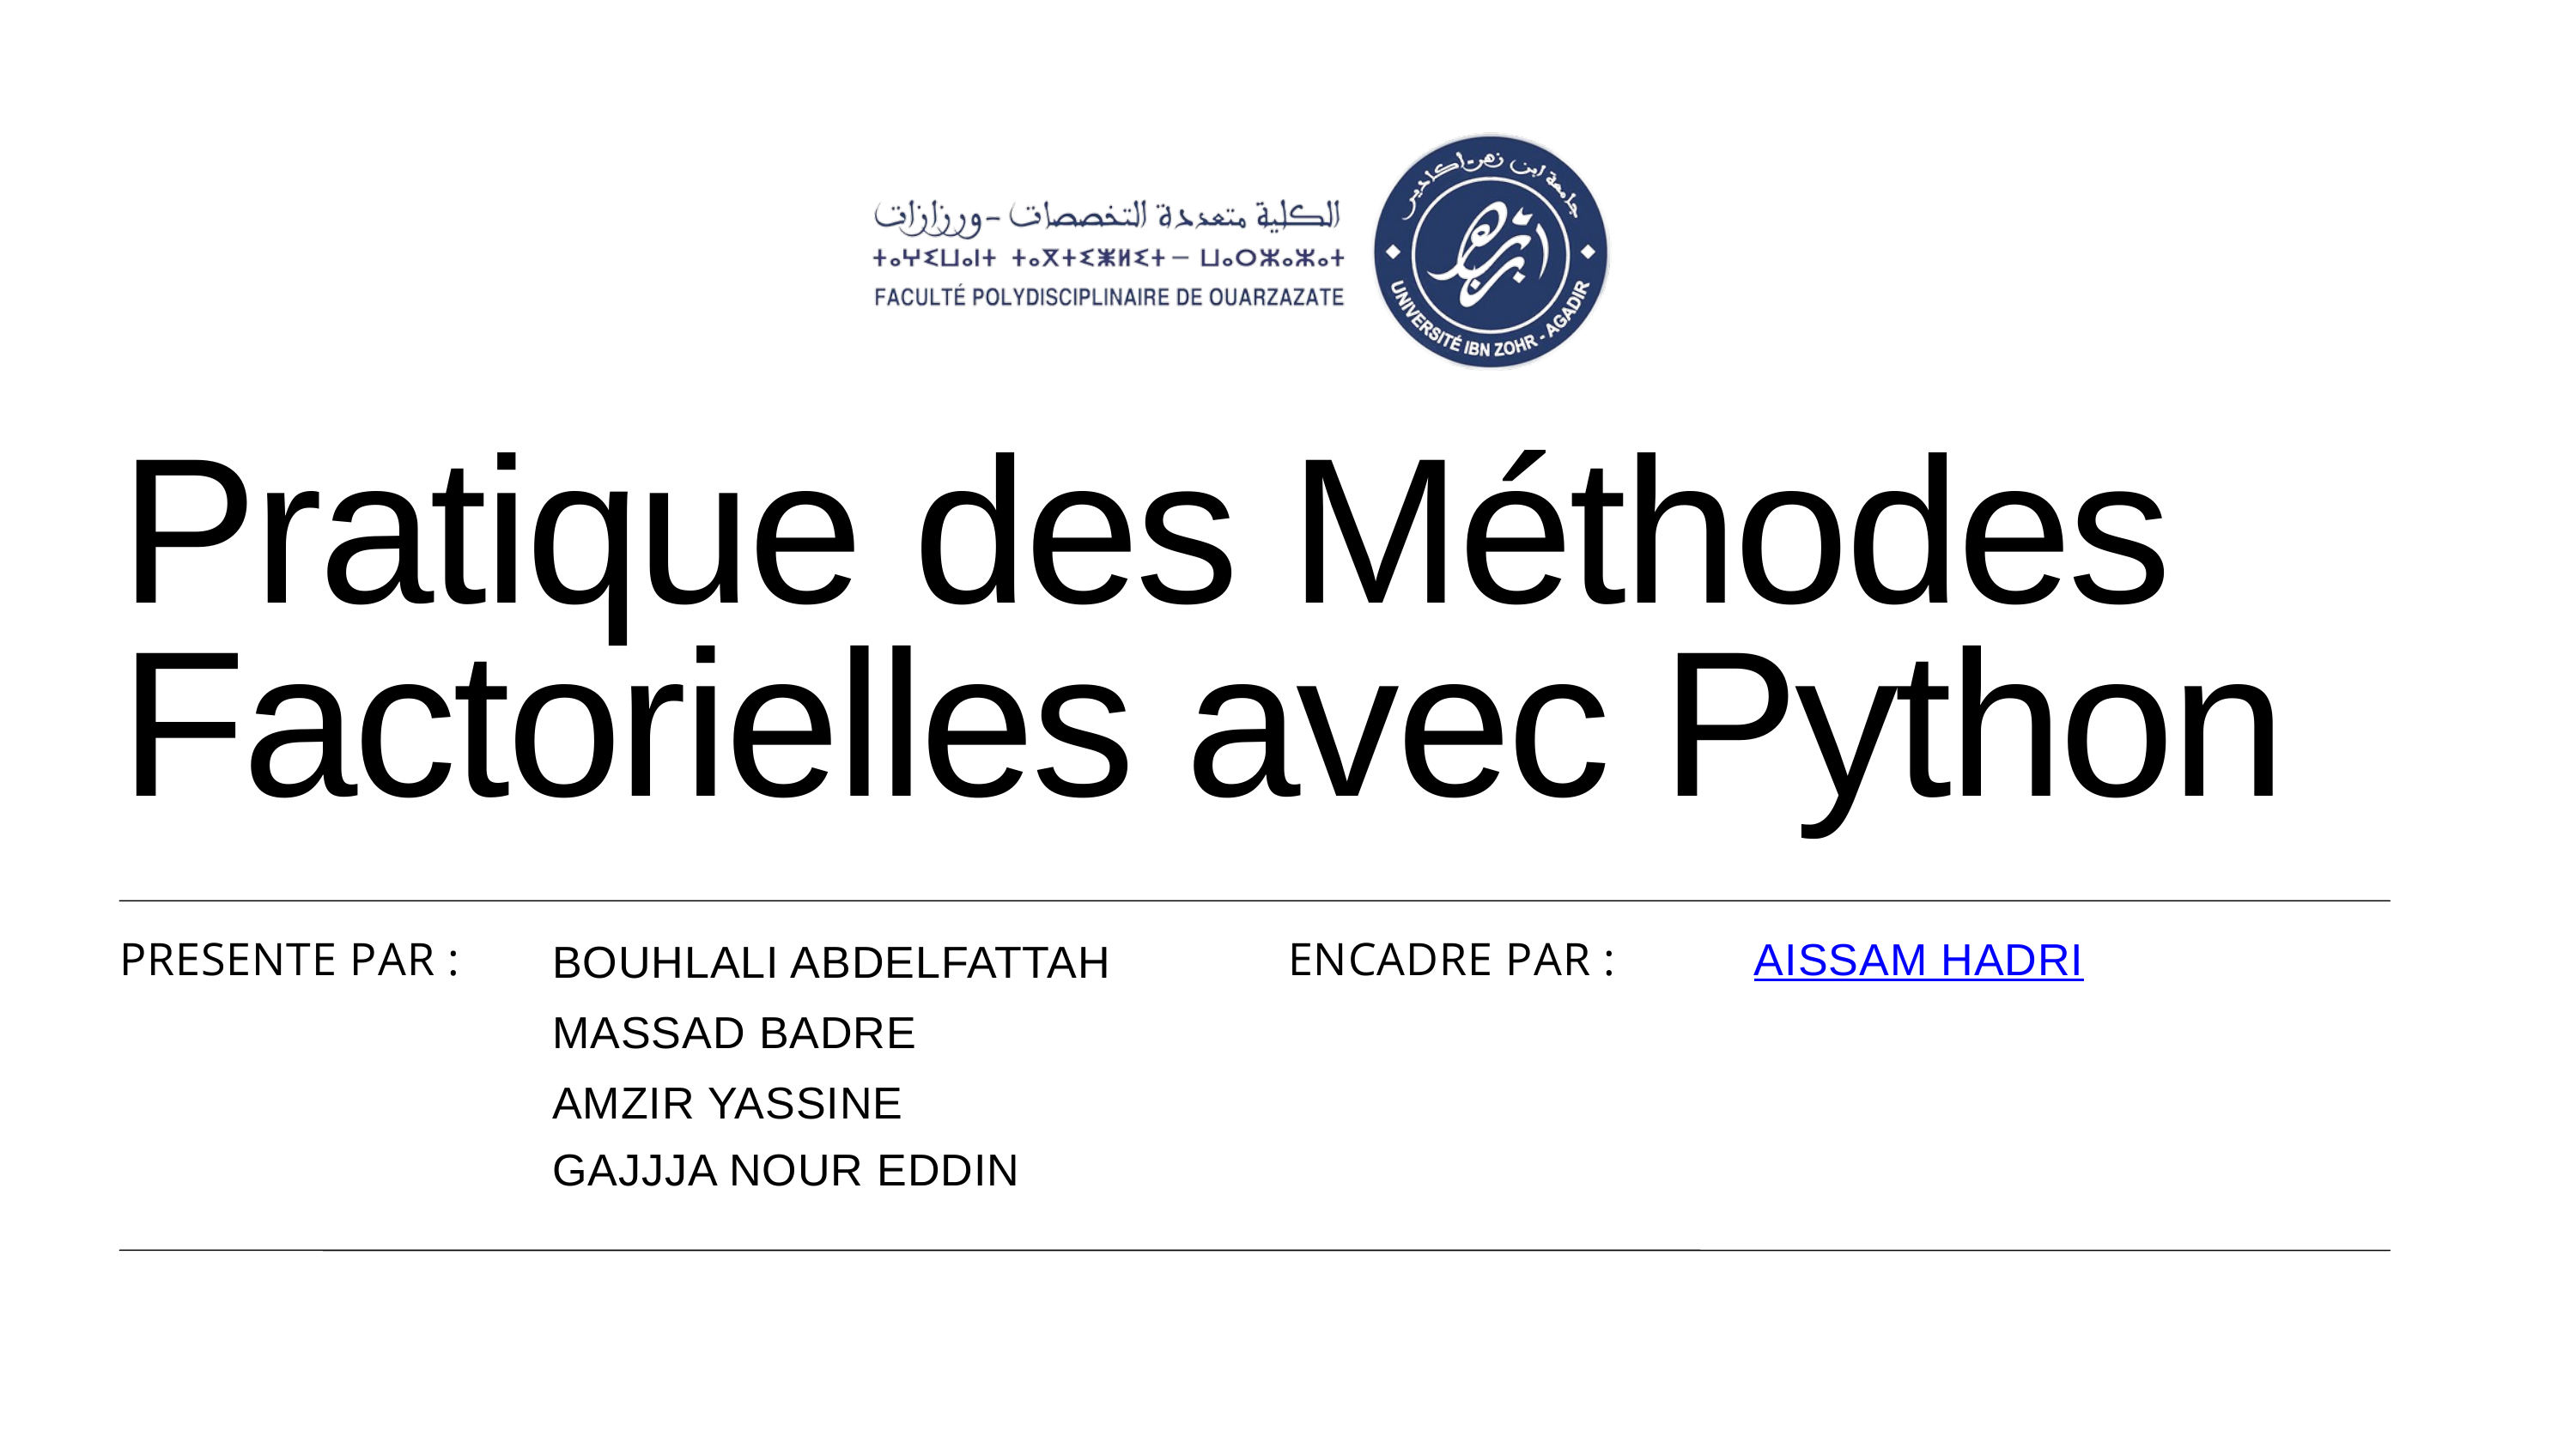

Pratique des Méthodes Factorielles avec Python

PRESENTE PAR :
ENCADRE PAR :
AISSAM HADRI
BOUHLALI ABDELFATTAH
MASSAD BADRE
AMZIR YASSINE
GAJJJA NOUR EDDIN